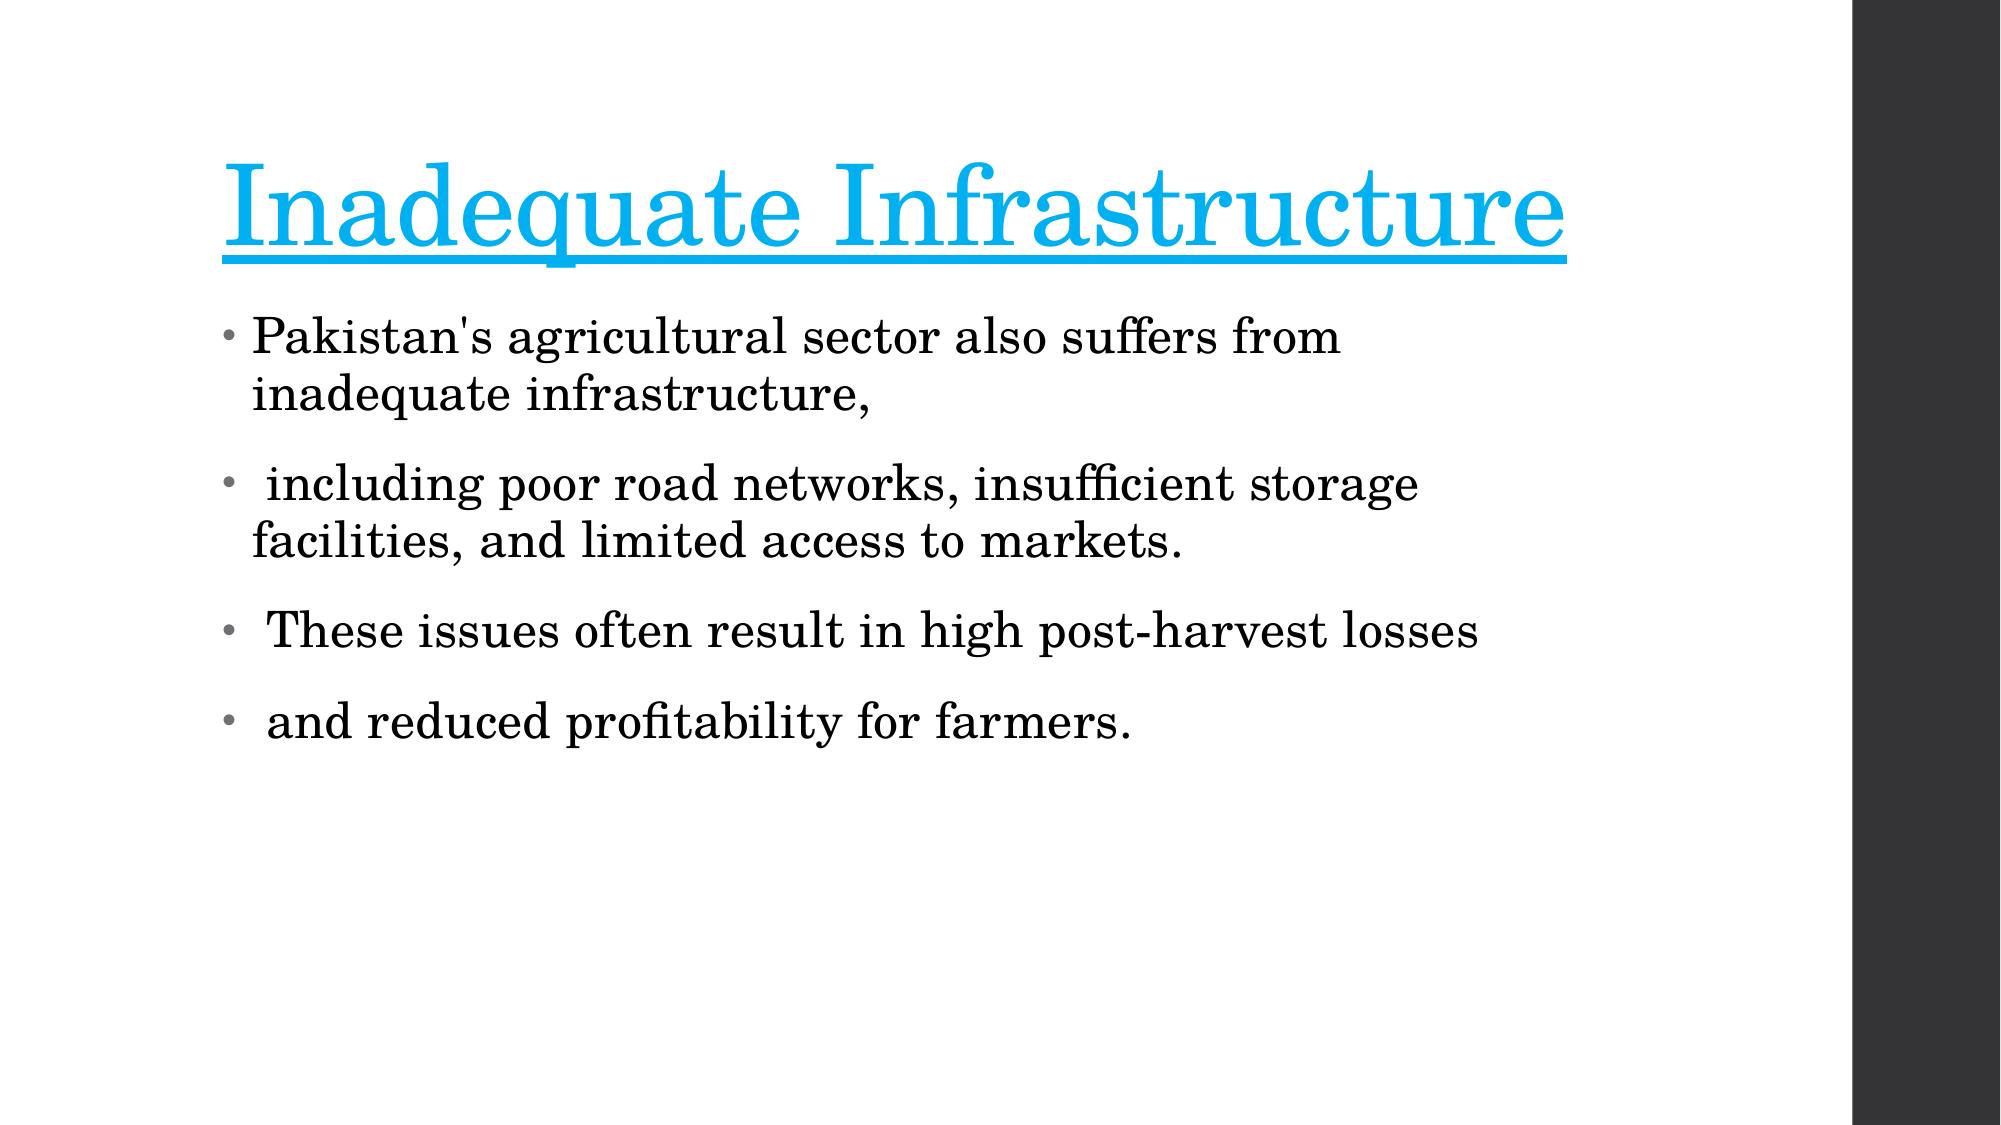

# Inadequate Infrastructure
Pakistan's agricultural sector also suffers from inadequate infrastructure,
 including poor road networks, insufficient storage facilities, and limited access to markets.
 These issues often result in high post-harvest losses
 and reduced profitability for farmers.